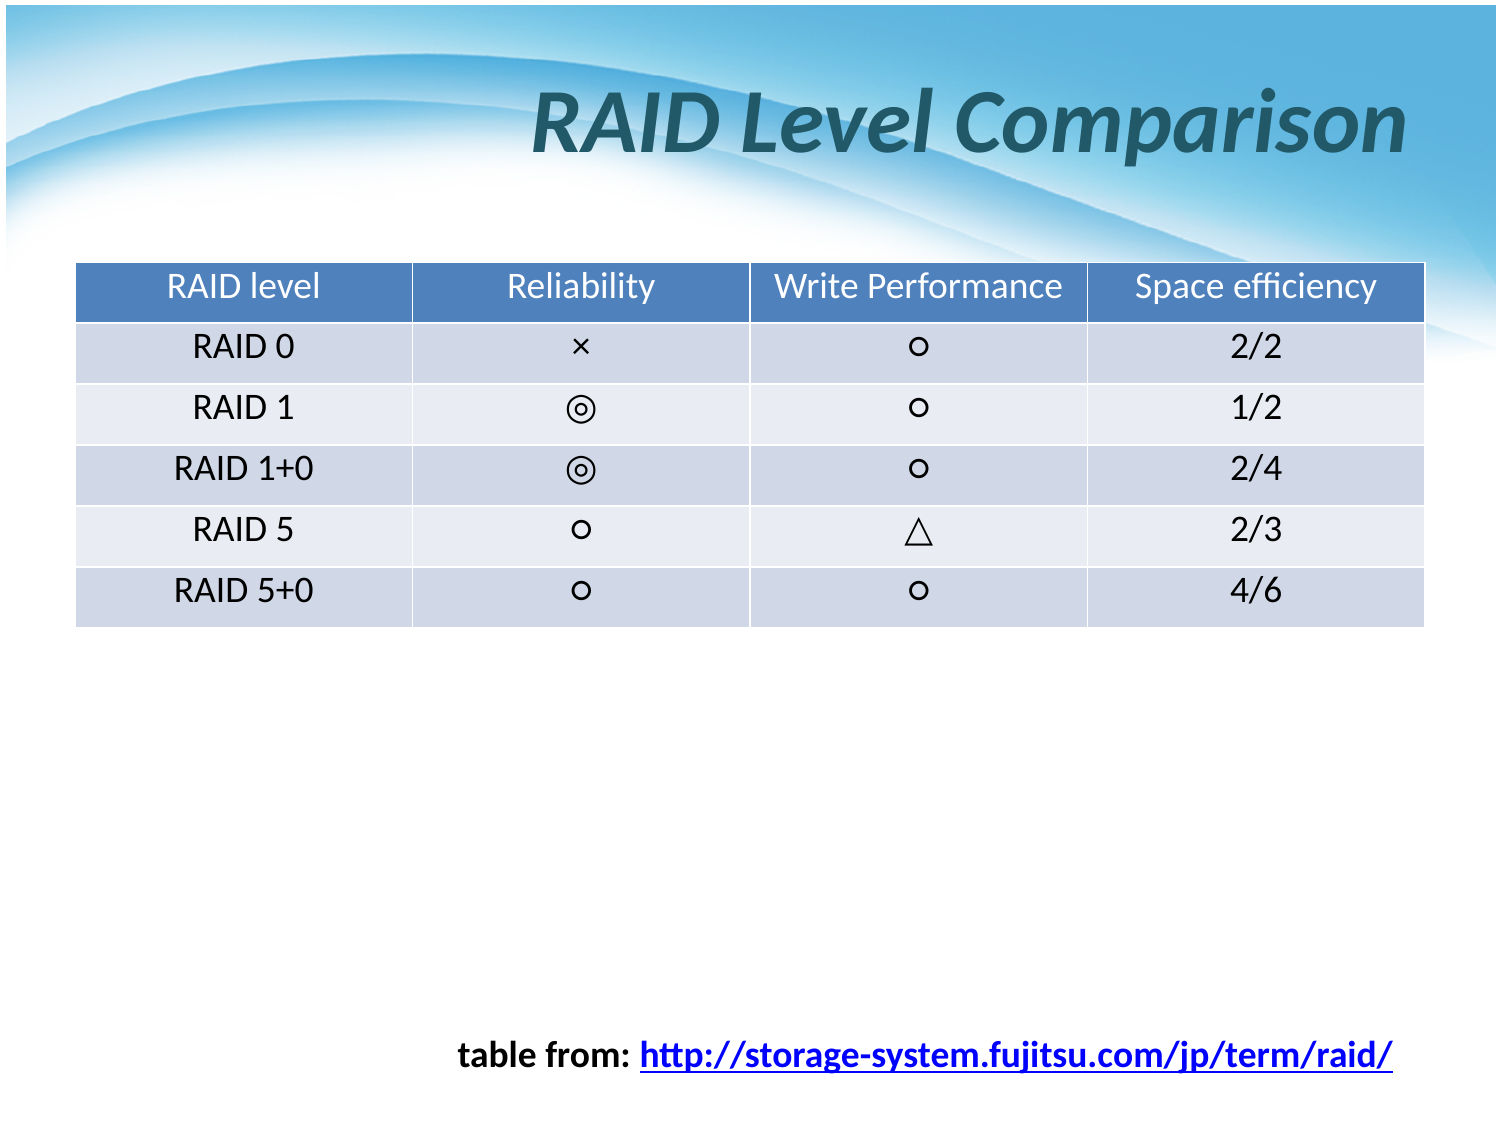

# RAID Level Comparison
| RAID level | Reliability | Write Performance | Space efficiency |
| --- | --- | --- | --- |
| RAID 0 | × | ○ | 2/2 |
| RAID 1 | ◎ | ○ | 1/2 |
| RAID 1+0 | ◎ | ○ | 2/4 |
| RAID 5 | ○ | △ | 2/3 |
| RAID 5+0 | ○ | ○ | 4/6 |
table from: http://storage-system.fujitsu.com/jp/term/raid/